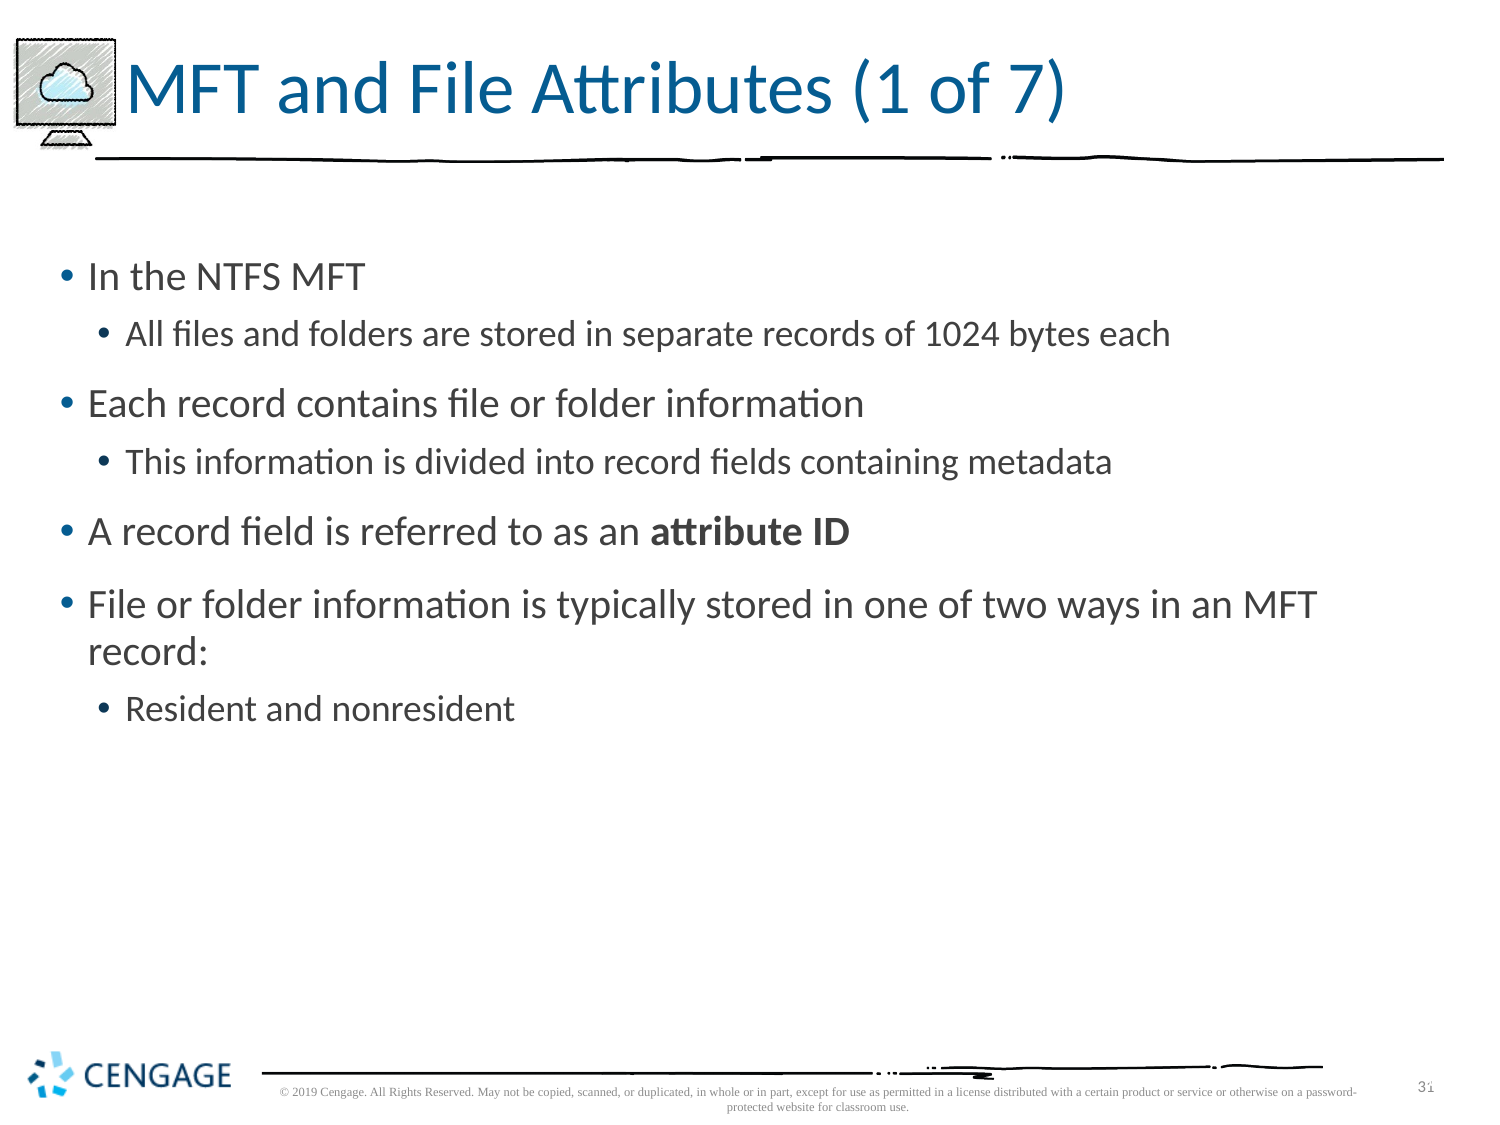

# MFT and File Attributes (1 of 7)
In the NTFS MFT
All files and folders are stored in separate records of 1024 bytes each
Each record contains file or folder information
This information is divided into record fields containing metadata
A record field is referred to as an attribute ID
File or folder information is typically stored in one of two ways in an MFT record:
Resident and nonresident
31
© 2019 Cengage. All Rights Reserved. May not be copied, scanned, or duplicated, in whole or in part, except for use as permitted in a license distributed with a certain product or service or otherwise on a password-protected website for classroom use.